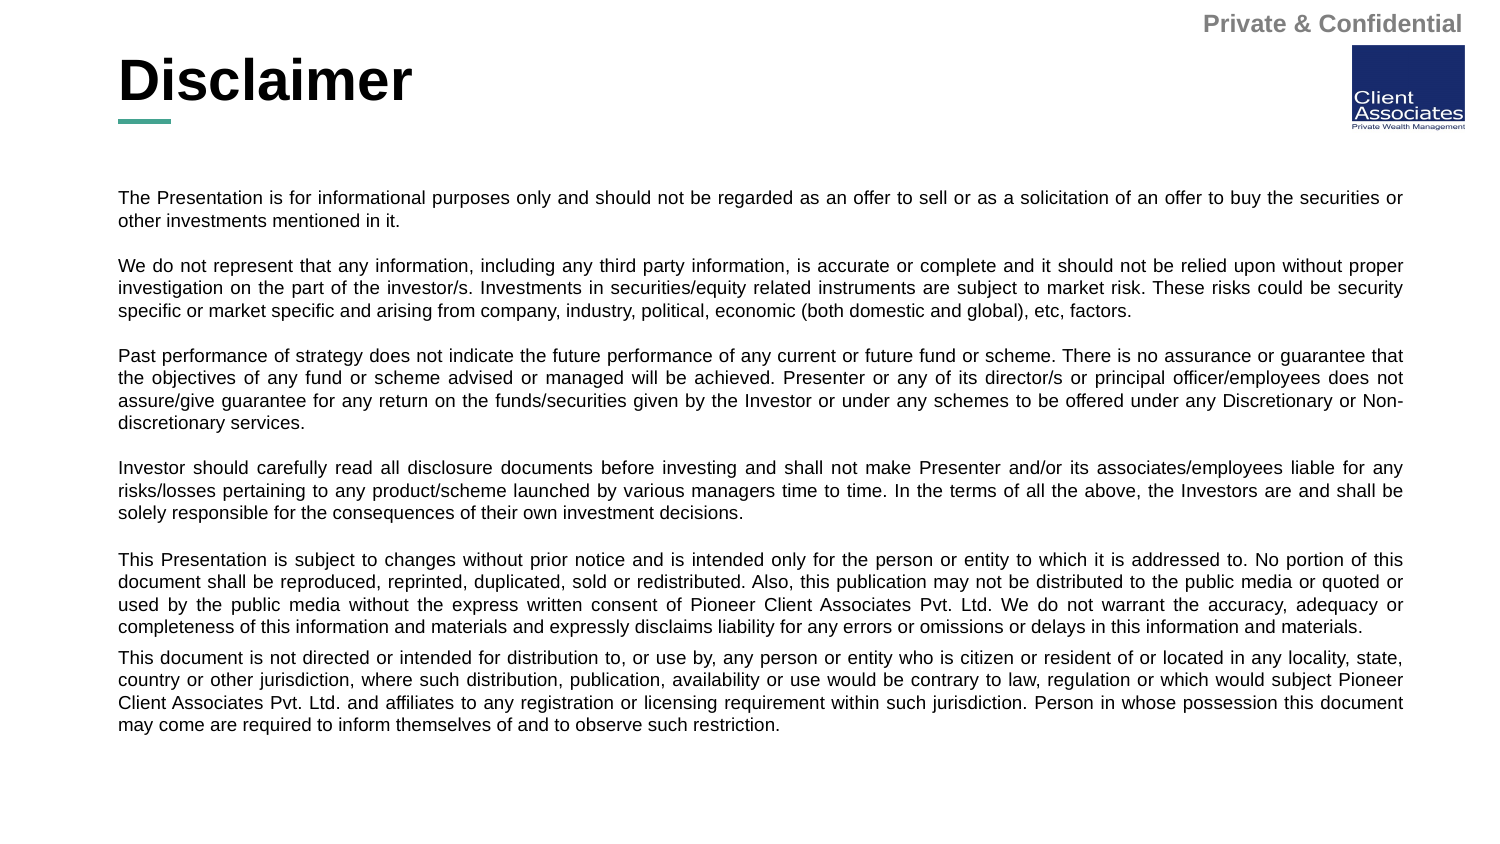

# Disclaimer
The Presentation is for informational purposes only and should not be regarded as an offer to sell or as a solicitation of an offer to buy the securities or other investments mentioned in it.

We do not represent that any information, including any third party information, is accurate or complete and it should not be relied upon without proper investigation on the part of the investor/s. Investments in securities/equity related instruments are subject to market risk. These risks could be security specific or market specific and arising from company, industry, political, economic (both domestic and global), etc, factors.

Past performance of strategy does not indicate the future performance of any current or future fund or scheme. There is no assurance or guarantee that the objectives of any fund or scheme advised or managed will be achieved. Presenter or any of its director/s or principal officer/employees does not assure/give guarantee for any return on the funds/securities given by the Investor or under any schemes to be offered under any Discretionary or Non-discretionary services.

Investor should carefully read all disclosure documents before investing and shall not make Presenter and/or its associates/employees liable for any risks/losses pertaining to any product/scheme launched by various managers time to time. In the terms of all the above, the Investors are and shall be solely responsible for the consequences of their own investment decisions.

This Presentation is subject to changes without prior notice and is intended only for the person or entity to which it is addressed to. No portion of this document shall be reproduced, reprinted, duplicated, sold or redistributed. Also, this publication may not be distributed to the public media or quoted or used by the public media without the express written consent of Pioneer Client Associates Pvt. Ltd. We do not warrant the accuracy, adequacy or completeness of this information and materials and expressly disclaims liability for any errors or omissions or delays in this information and materials.
This document is not directed or intended for distribution to, or use by, any person or entity who is citizen or resident of or located in any locality, state, country or other jurisdiction, where such distribution, publication, availability or use would be contrary to law, regulation or which would subject Pioneer Client Associates Pvt. Ltd. and affiliates to any registration or licensing requirement within such jurisdiction. Person in whose possession this document may come are required to inform themselves of and to observe such restriction.